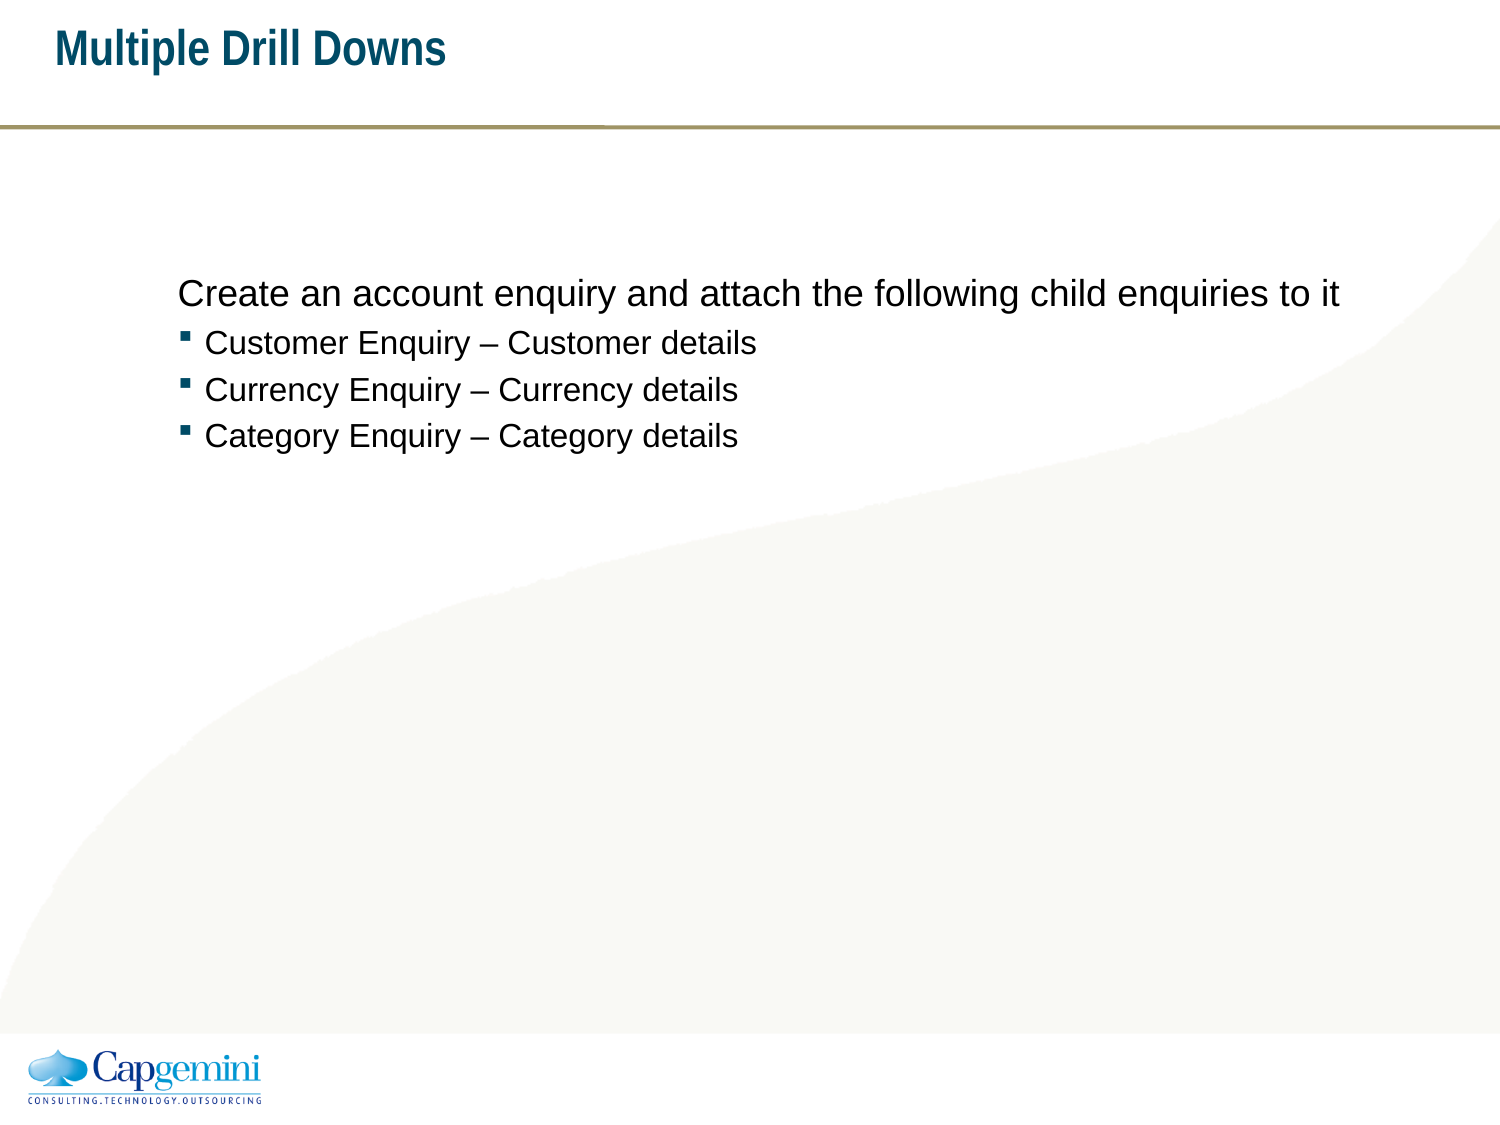

# Multiple Drill Downs
Create an account enquiry and attach the following child enquiries to it
Customer Enquiry – Customer details
Currency Enquiry – Currency details
Category Enquiry – Category details